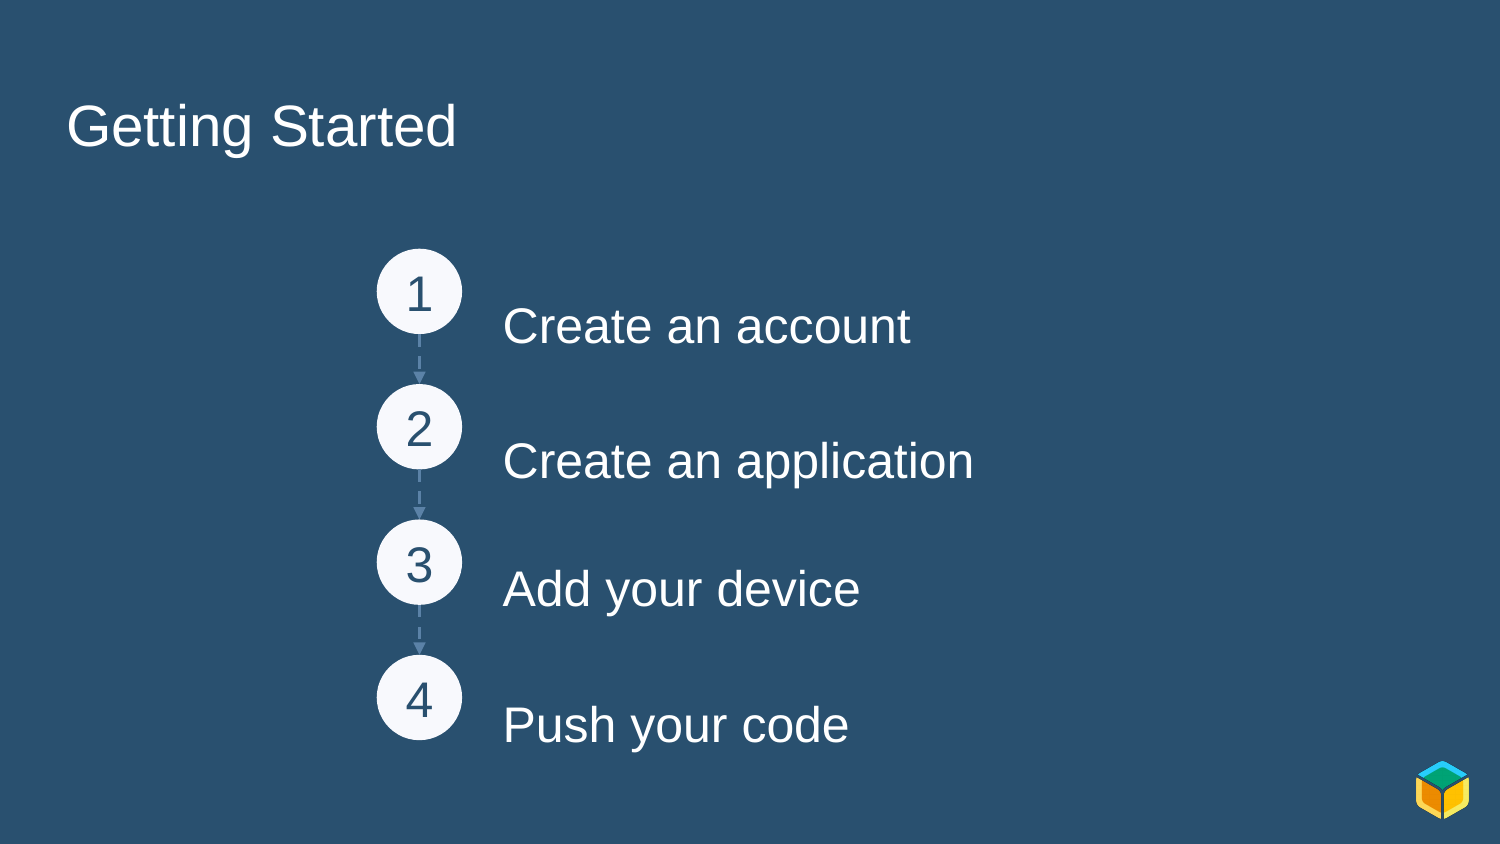

# Getting Started
1
Create an account
Create an application
2
Add your device
3
Push your code
4